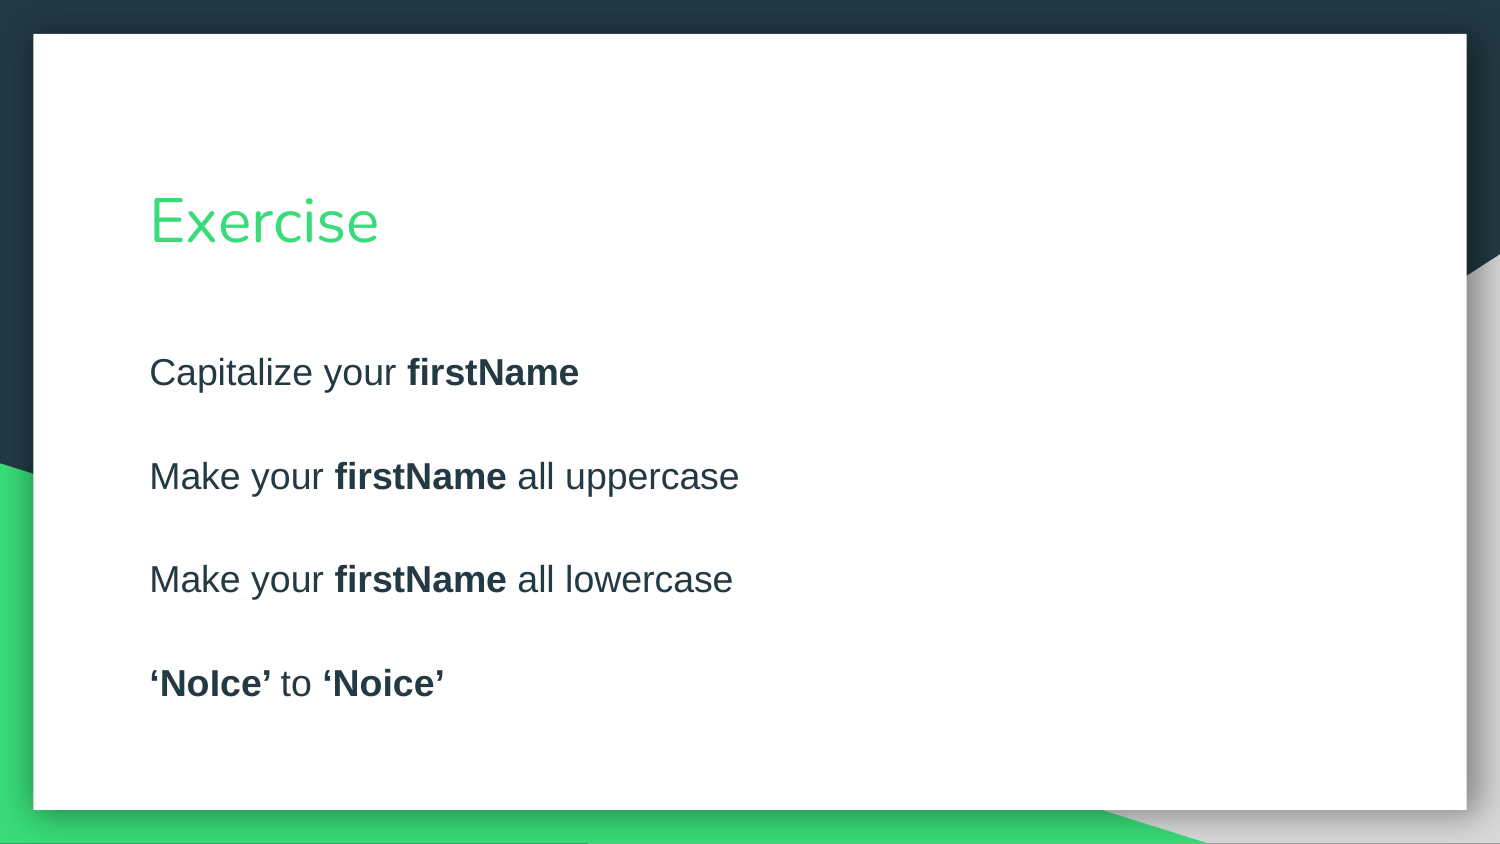

# Exercise
Capitalize your firstName

Make your firstName all uppercase

Make your firstName all lowercase

‘NoIce’ to ‘Noice’